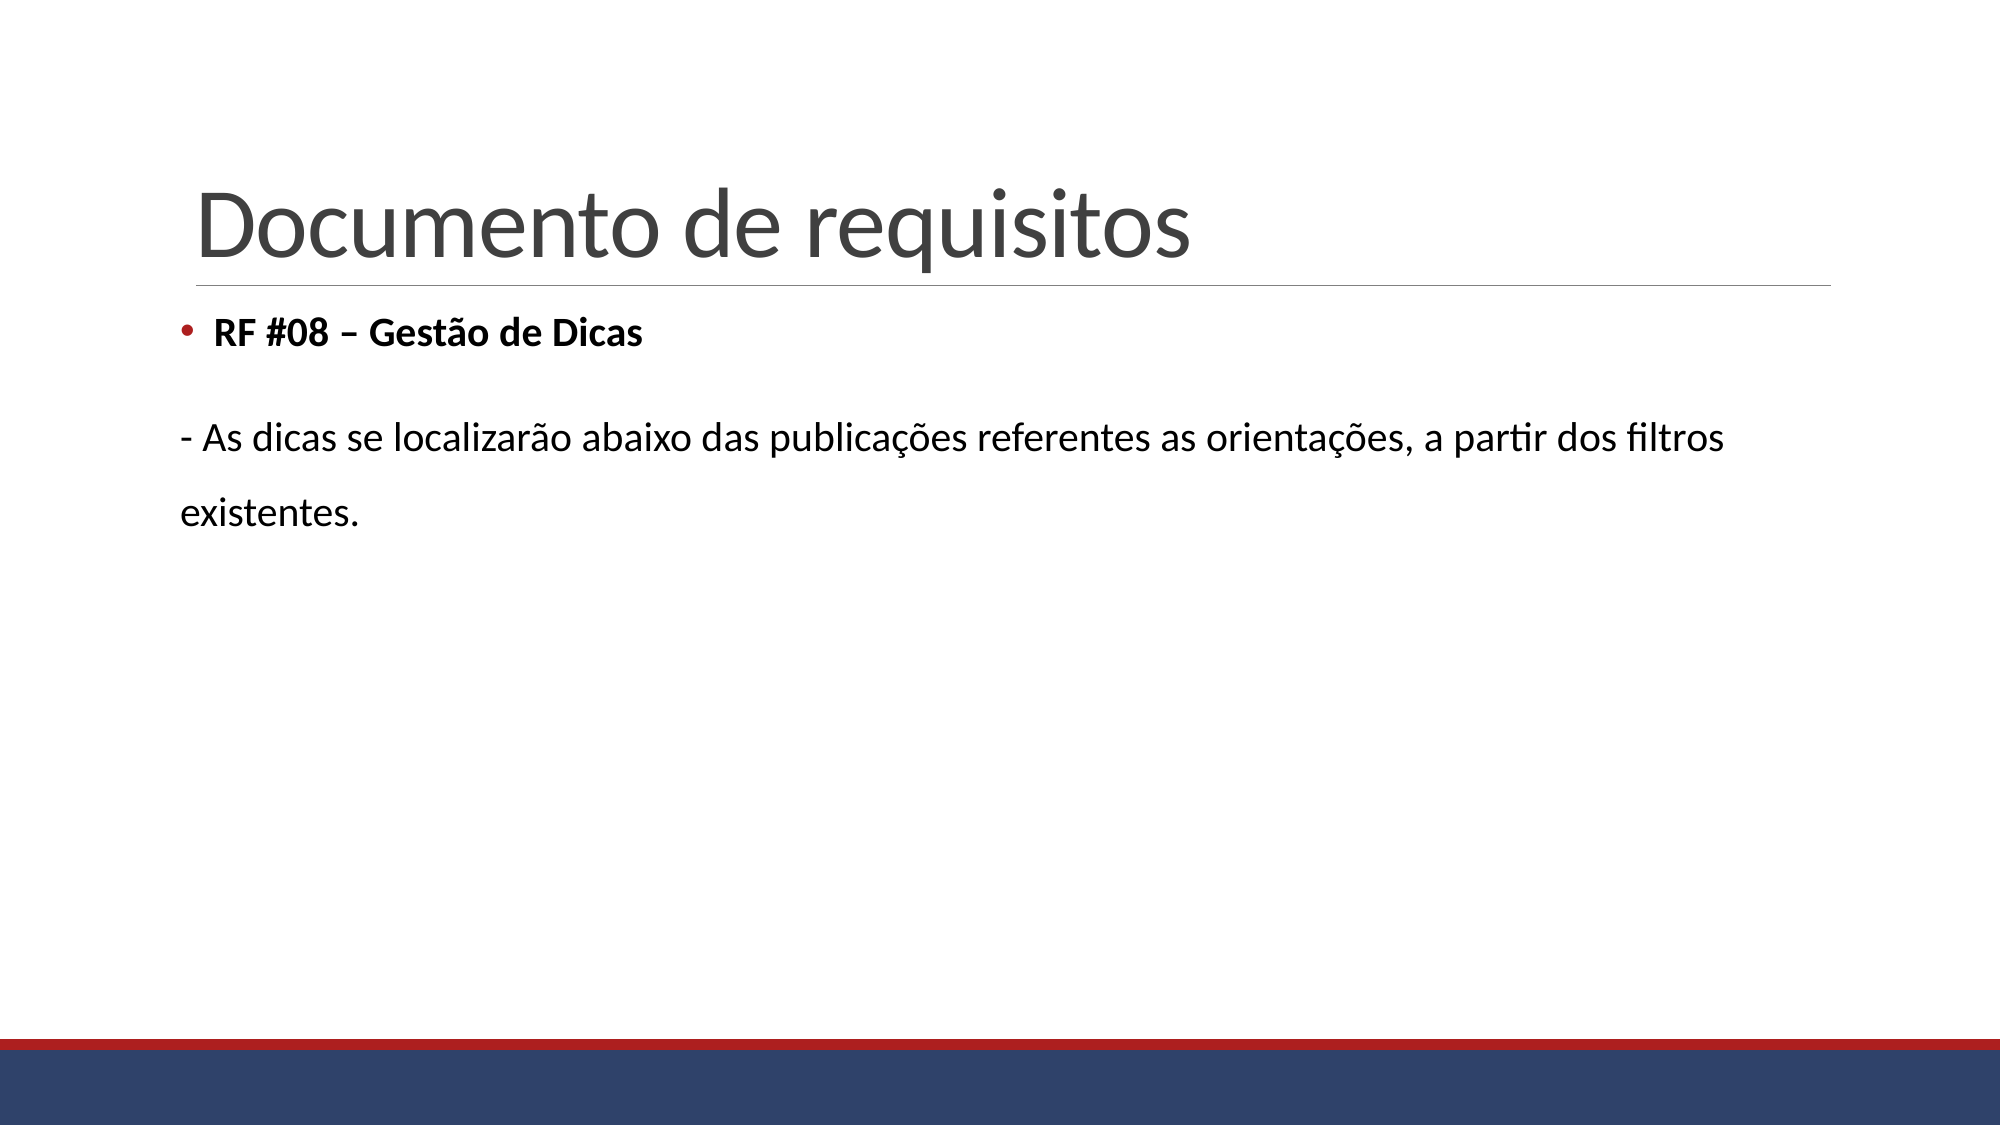

# Documento de requisitos
  RF #08 – Gestão de Dicas
- As dicas se localizarão abaixo das publicações referentes as orientações, a partir dos filtros existentes.